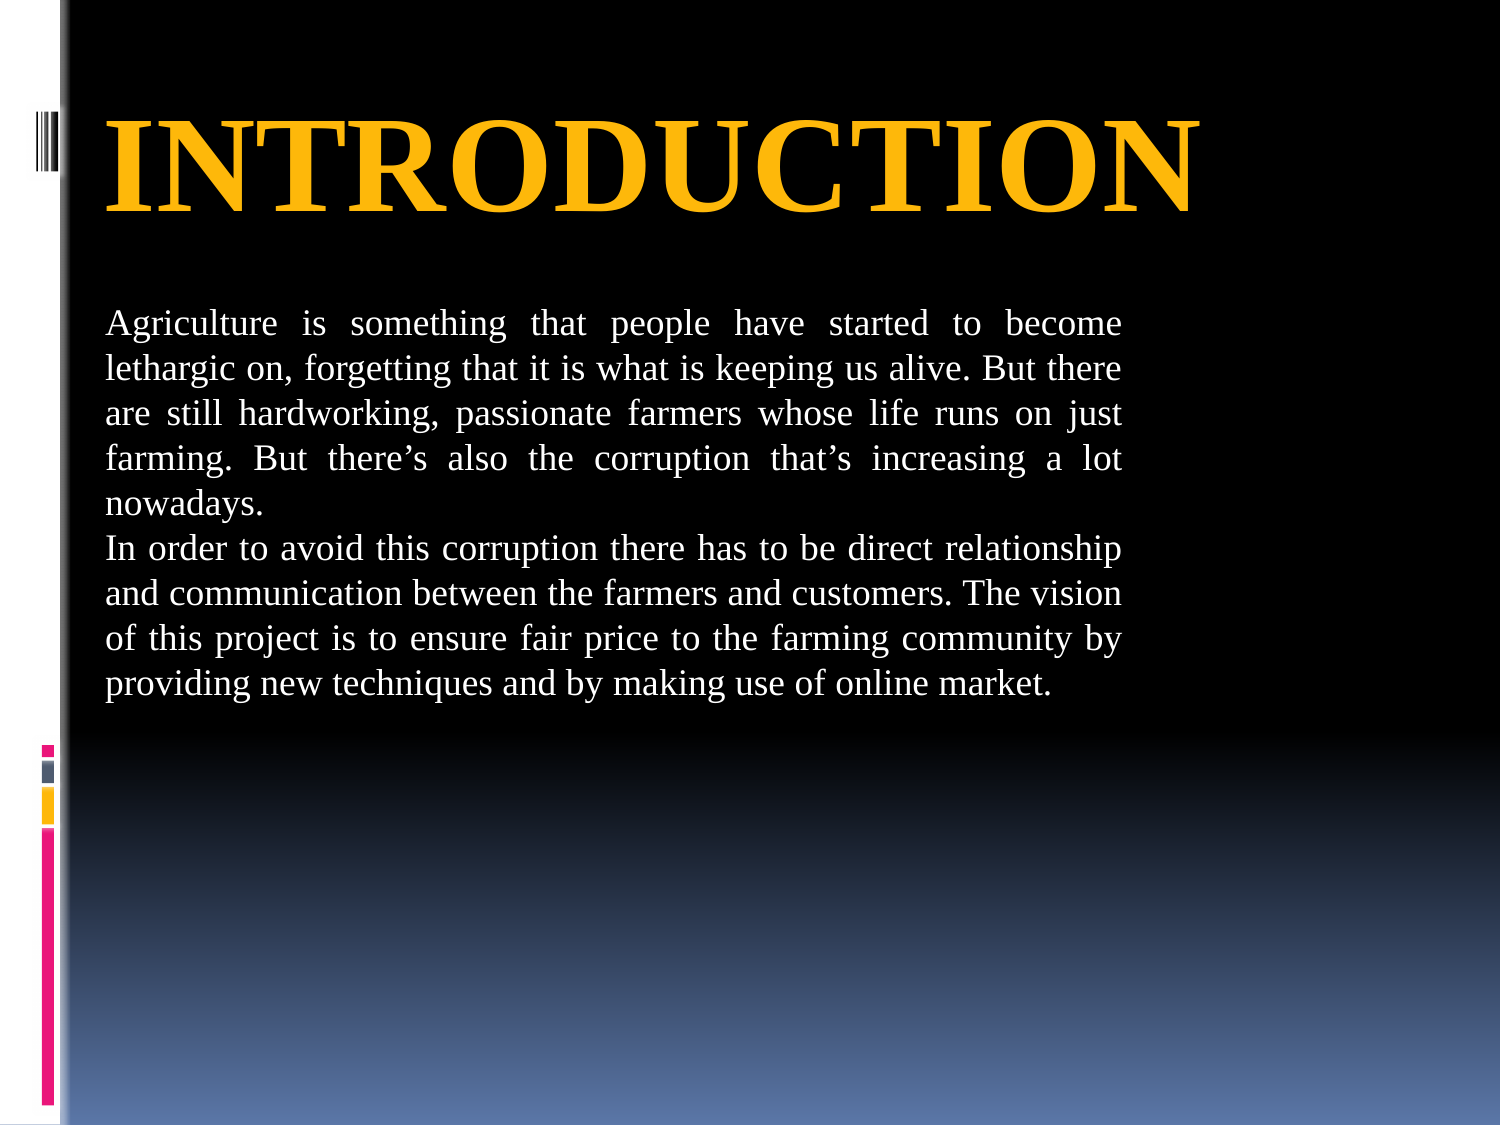

# Introduction
Agriculture is something that people have started to become lethargic on, forgetting that it is what is keeping us alive. But there are still hardworking, passionate farmers whose life runs on just farming. But there’s also the corruption that’s increasing a lot nowadays.
In order to avoid this corruption there has to be direct relationship and communication between the farmers and customers. The vision of this project is to ensure fair price to the farming community by providing new techniques and by making use of online market.